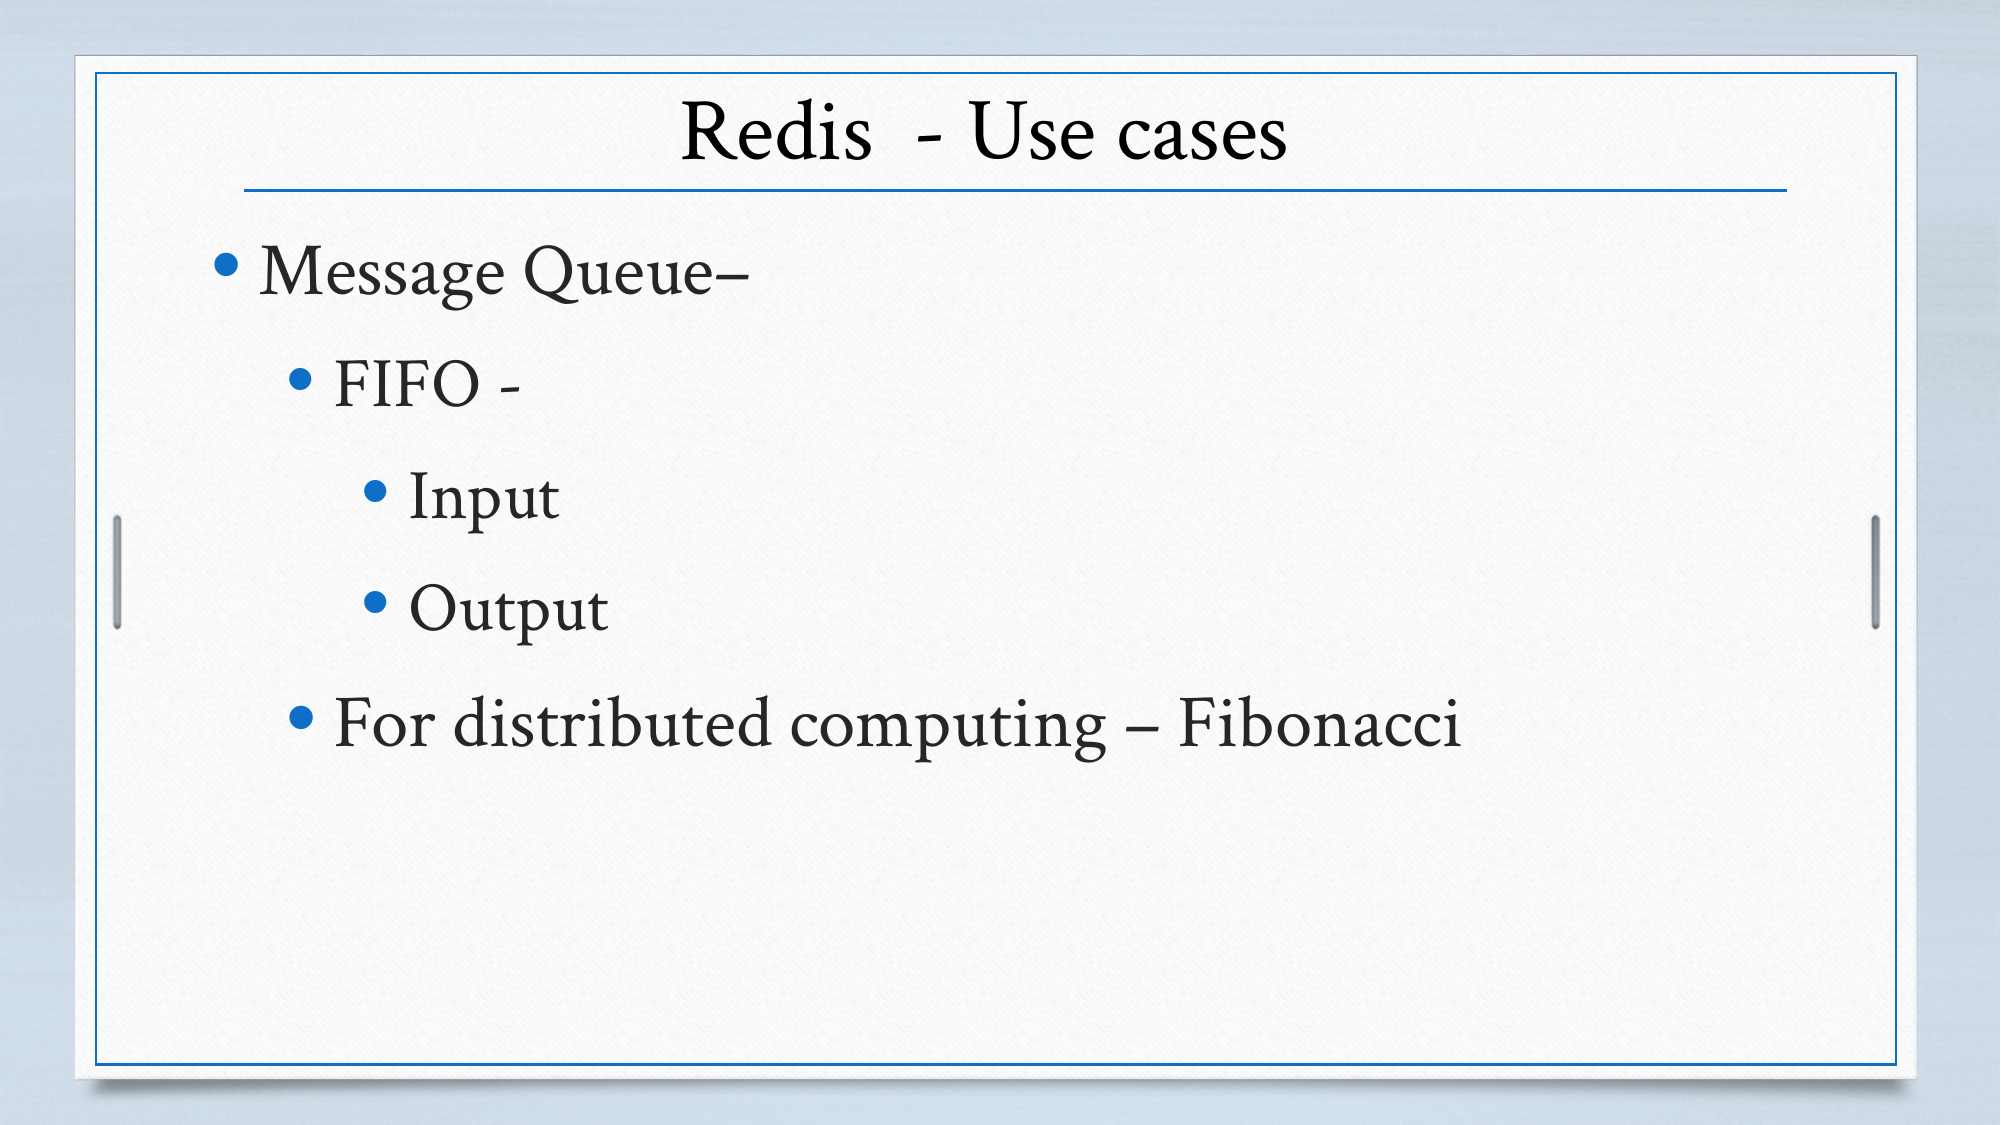

# Redis  - Use cases
Message Queue–
FIFO -
Input
Output
For distributed computing – Fibonacci